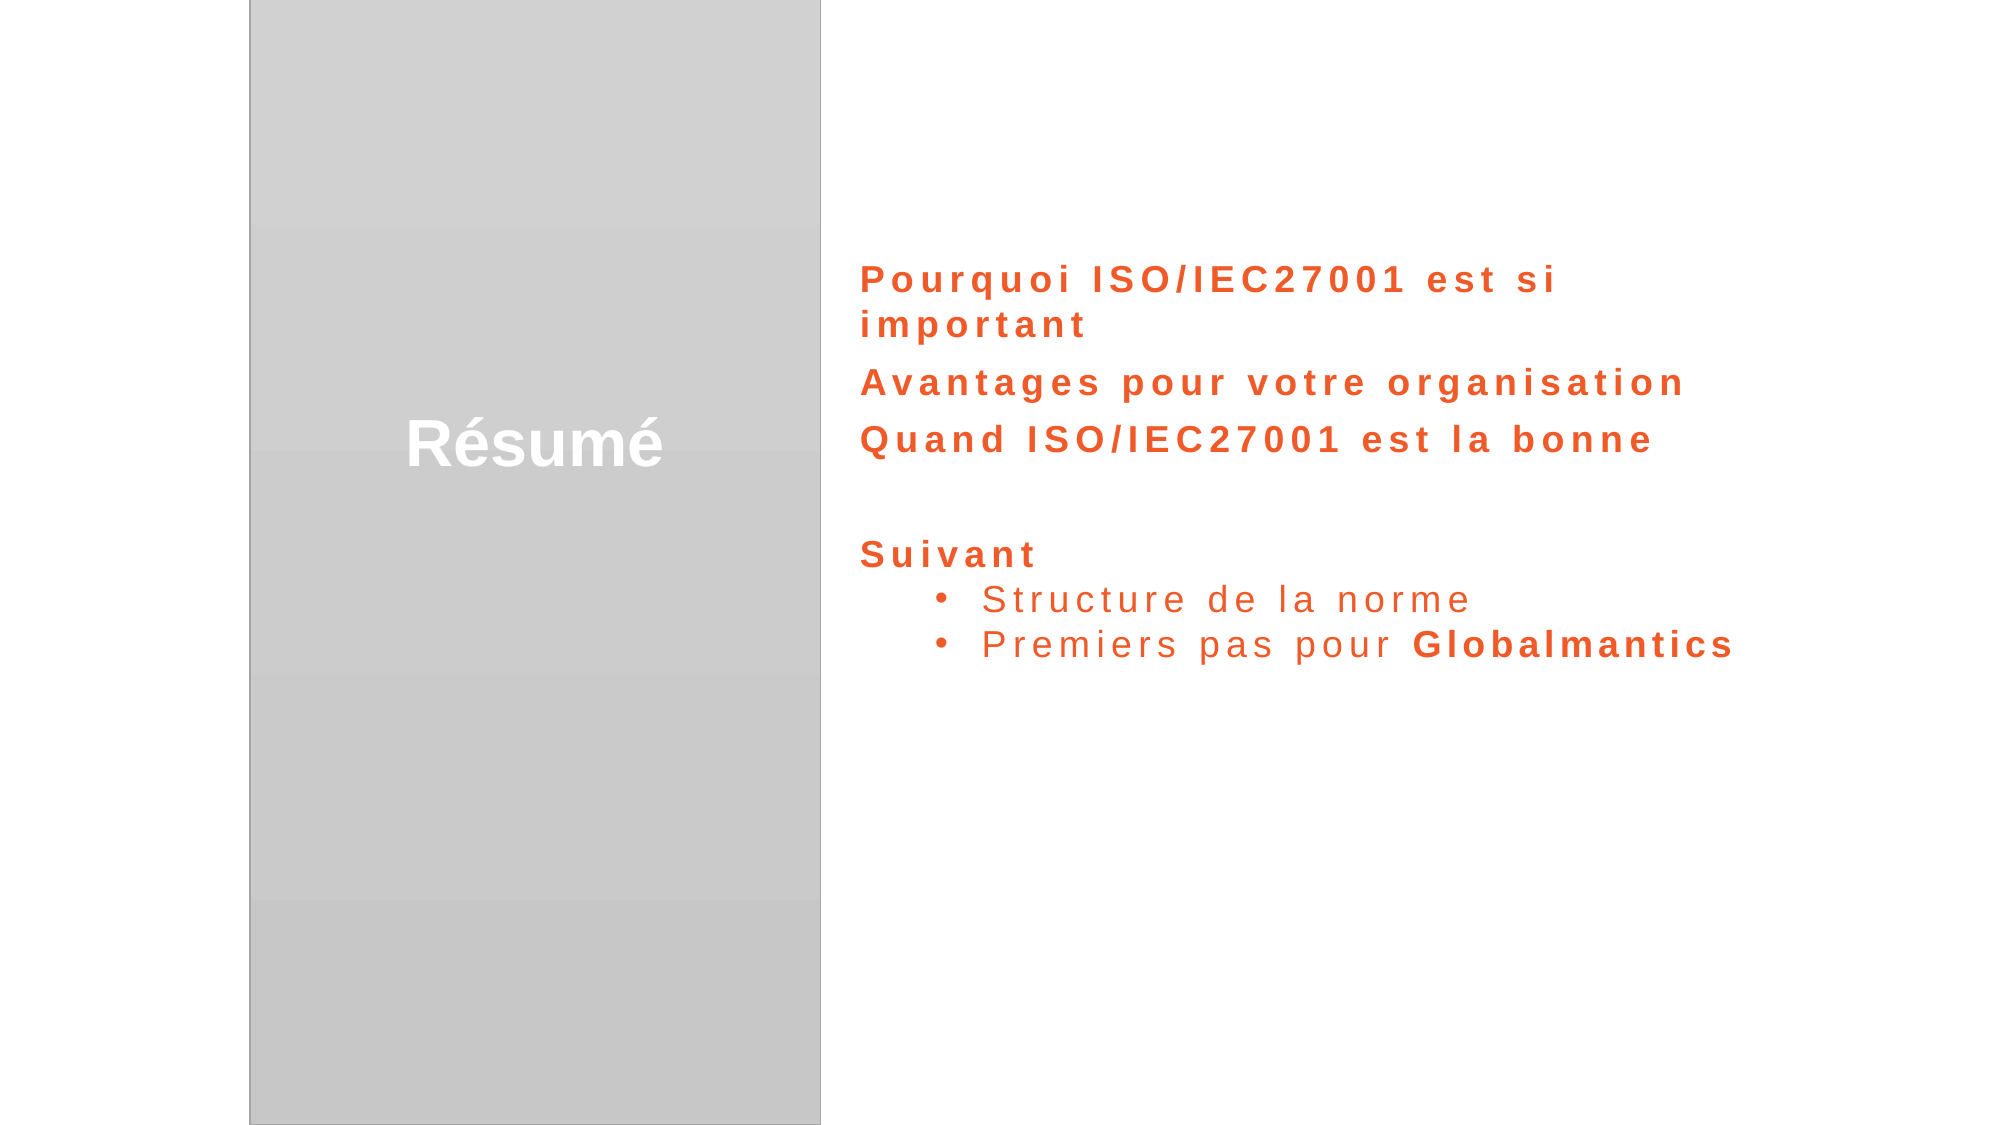

Résumé
Pourquoi ISO/IEC27001 est si important
Avantages pour votre organisation
Quand ISO/IEC27001 est la bonne

Suivant
Structure de la norme
Premiers pas pour Globalmantics